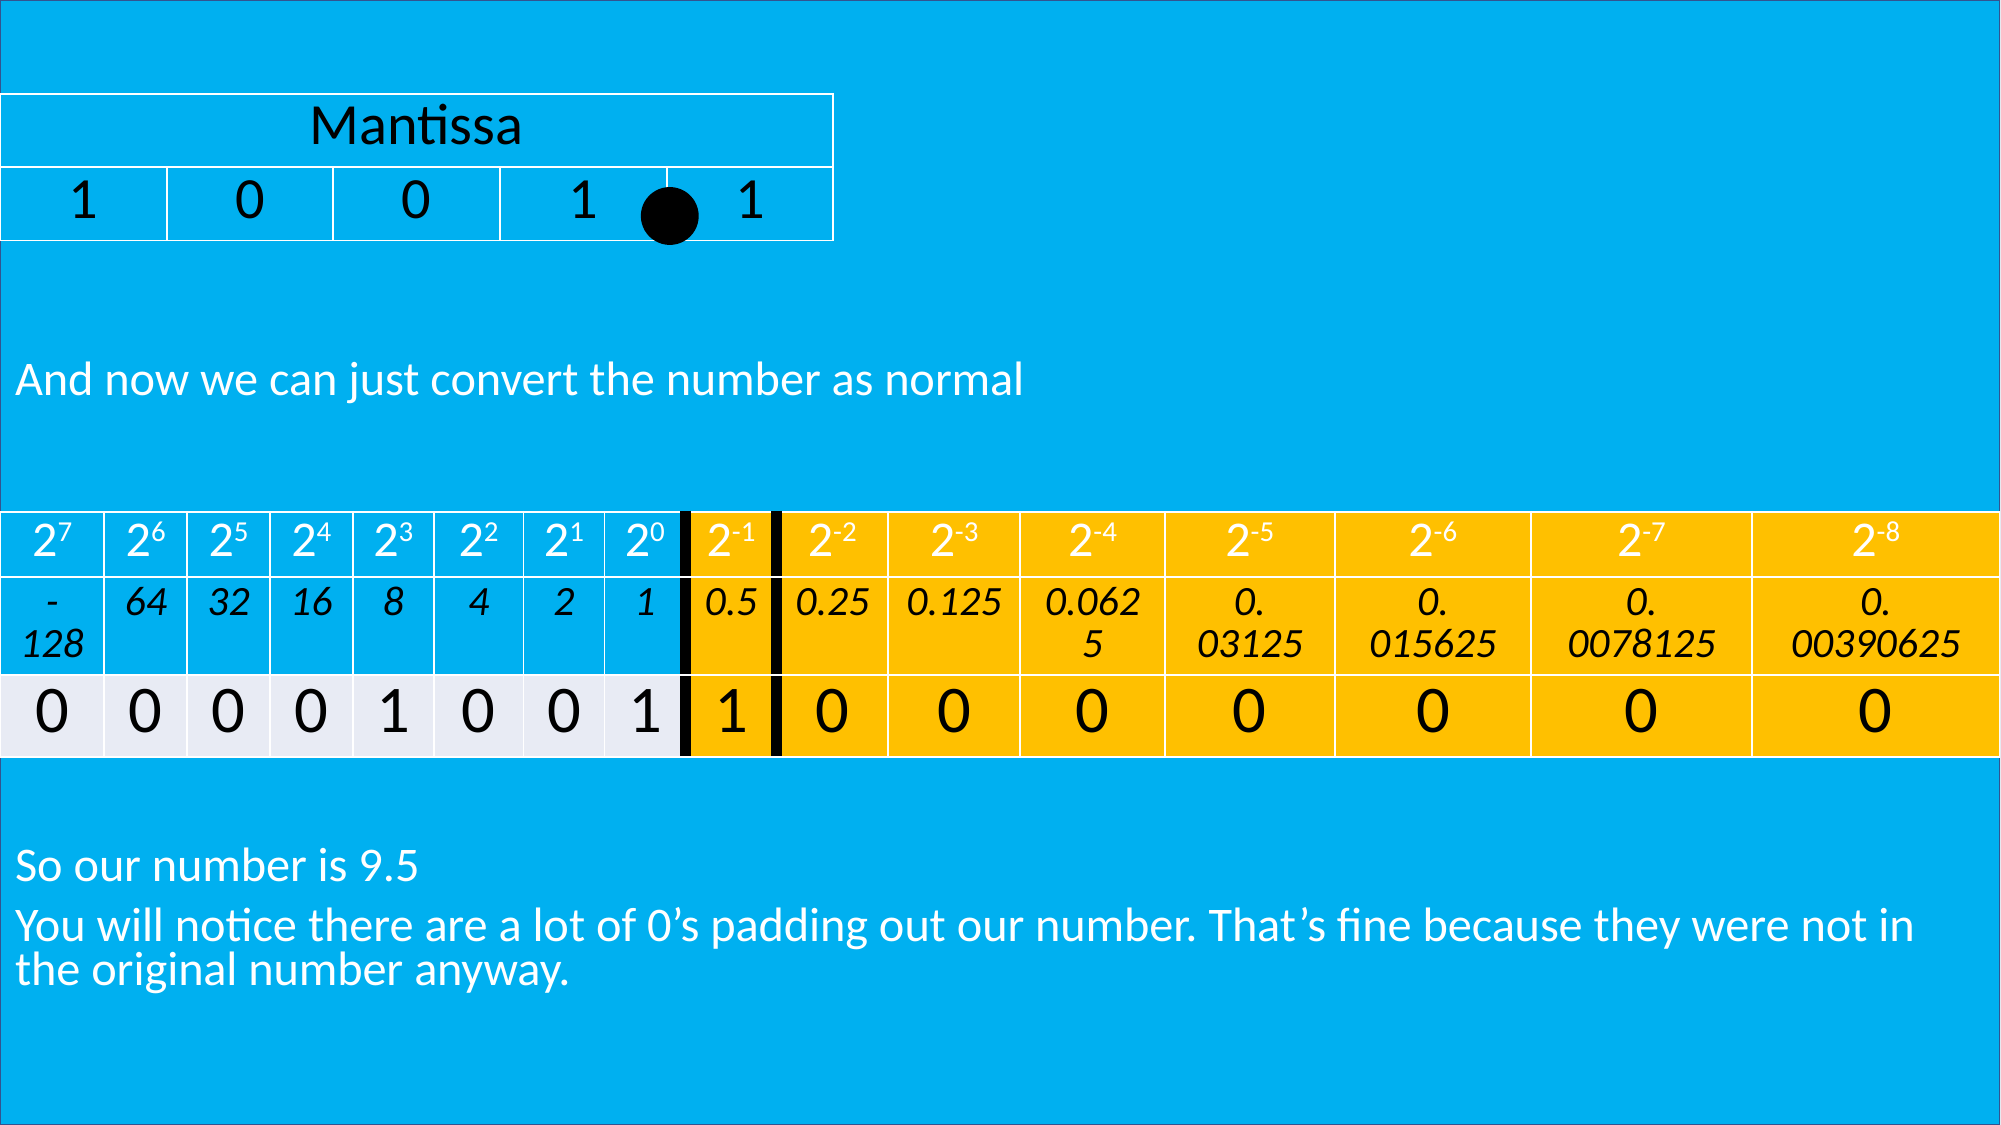

#
| Mantissa |  |  |  |  |
| --- | --- | --- | --- | --- |
| 1 | 0 | 0 | 1 | 1 |

And now we can just convert the number as normal

So our number is 9.5
You will notice there are a lot of 0’s padding out our number. That’s fine because they were not in the original number anyway.

| 27 | 26 | 25 | 24 | 23 | 22 | 21 | 20 | 2-1 | 2-2 | 2-3 | 2-4 | 2-5 | 2-6 | 2-7 | 2-8 |
| --- | --- | --- | --- | --- | --- | --- | --- | --- | --- | --- | --- | --- | --- | --- | --- |
| -128 | 64 | 32 | 16 | 8 | 4 | 2 | 1 | 0.5 | 0.25 | 0.125 | 0.0625 | 0. 03125 | 0. 015625 | 0. 0078125 | 0. 00390625 |
| 0 | 0 | 0 | 0 | 1 | 0 | 0 | 1 | 1 | 0 | 0 | 0 | 0 | 0 | 0 | 0 |